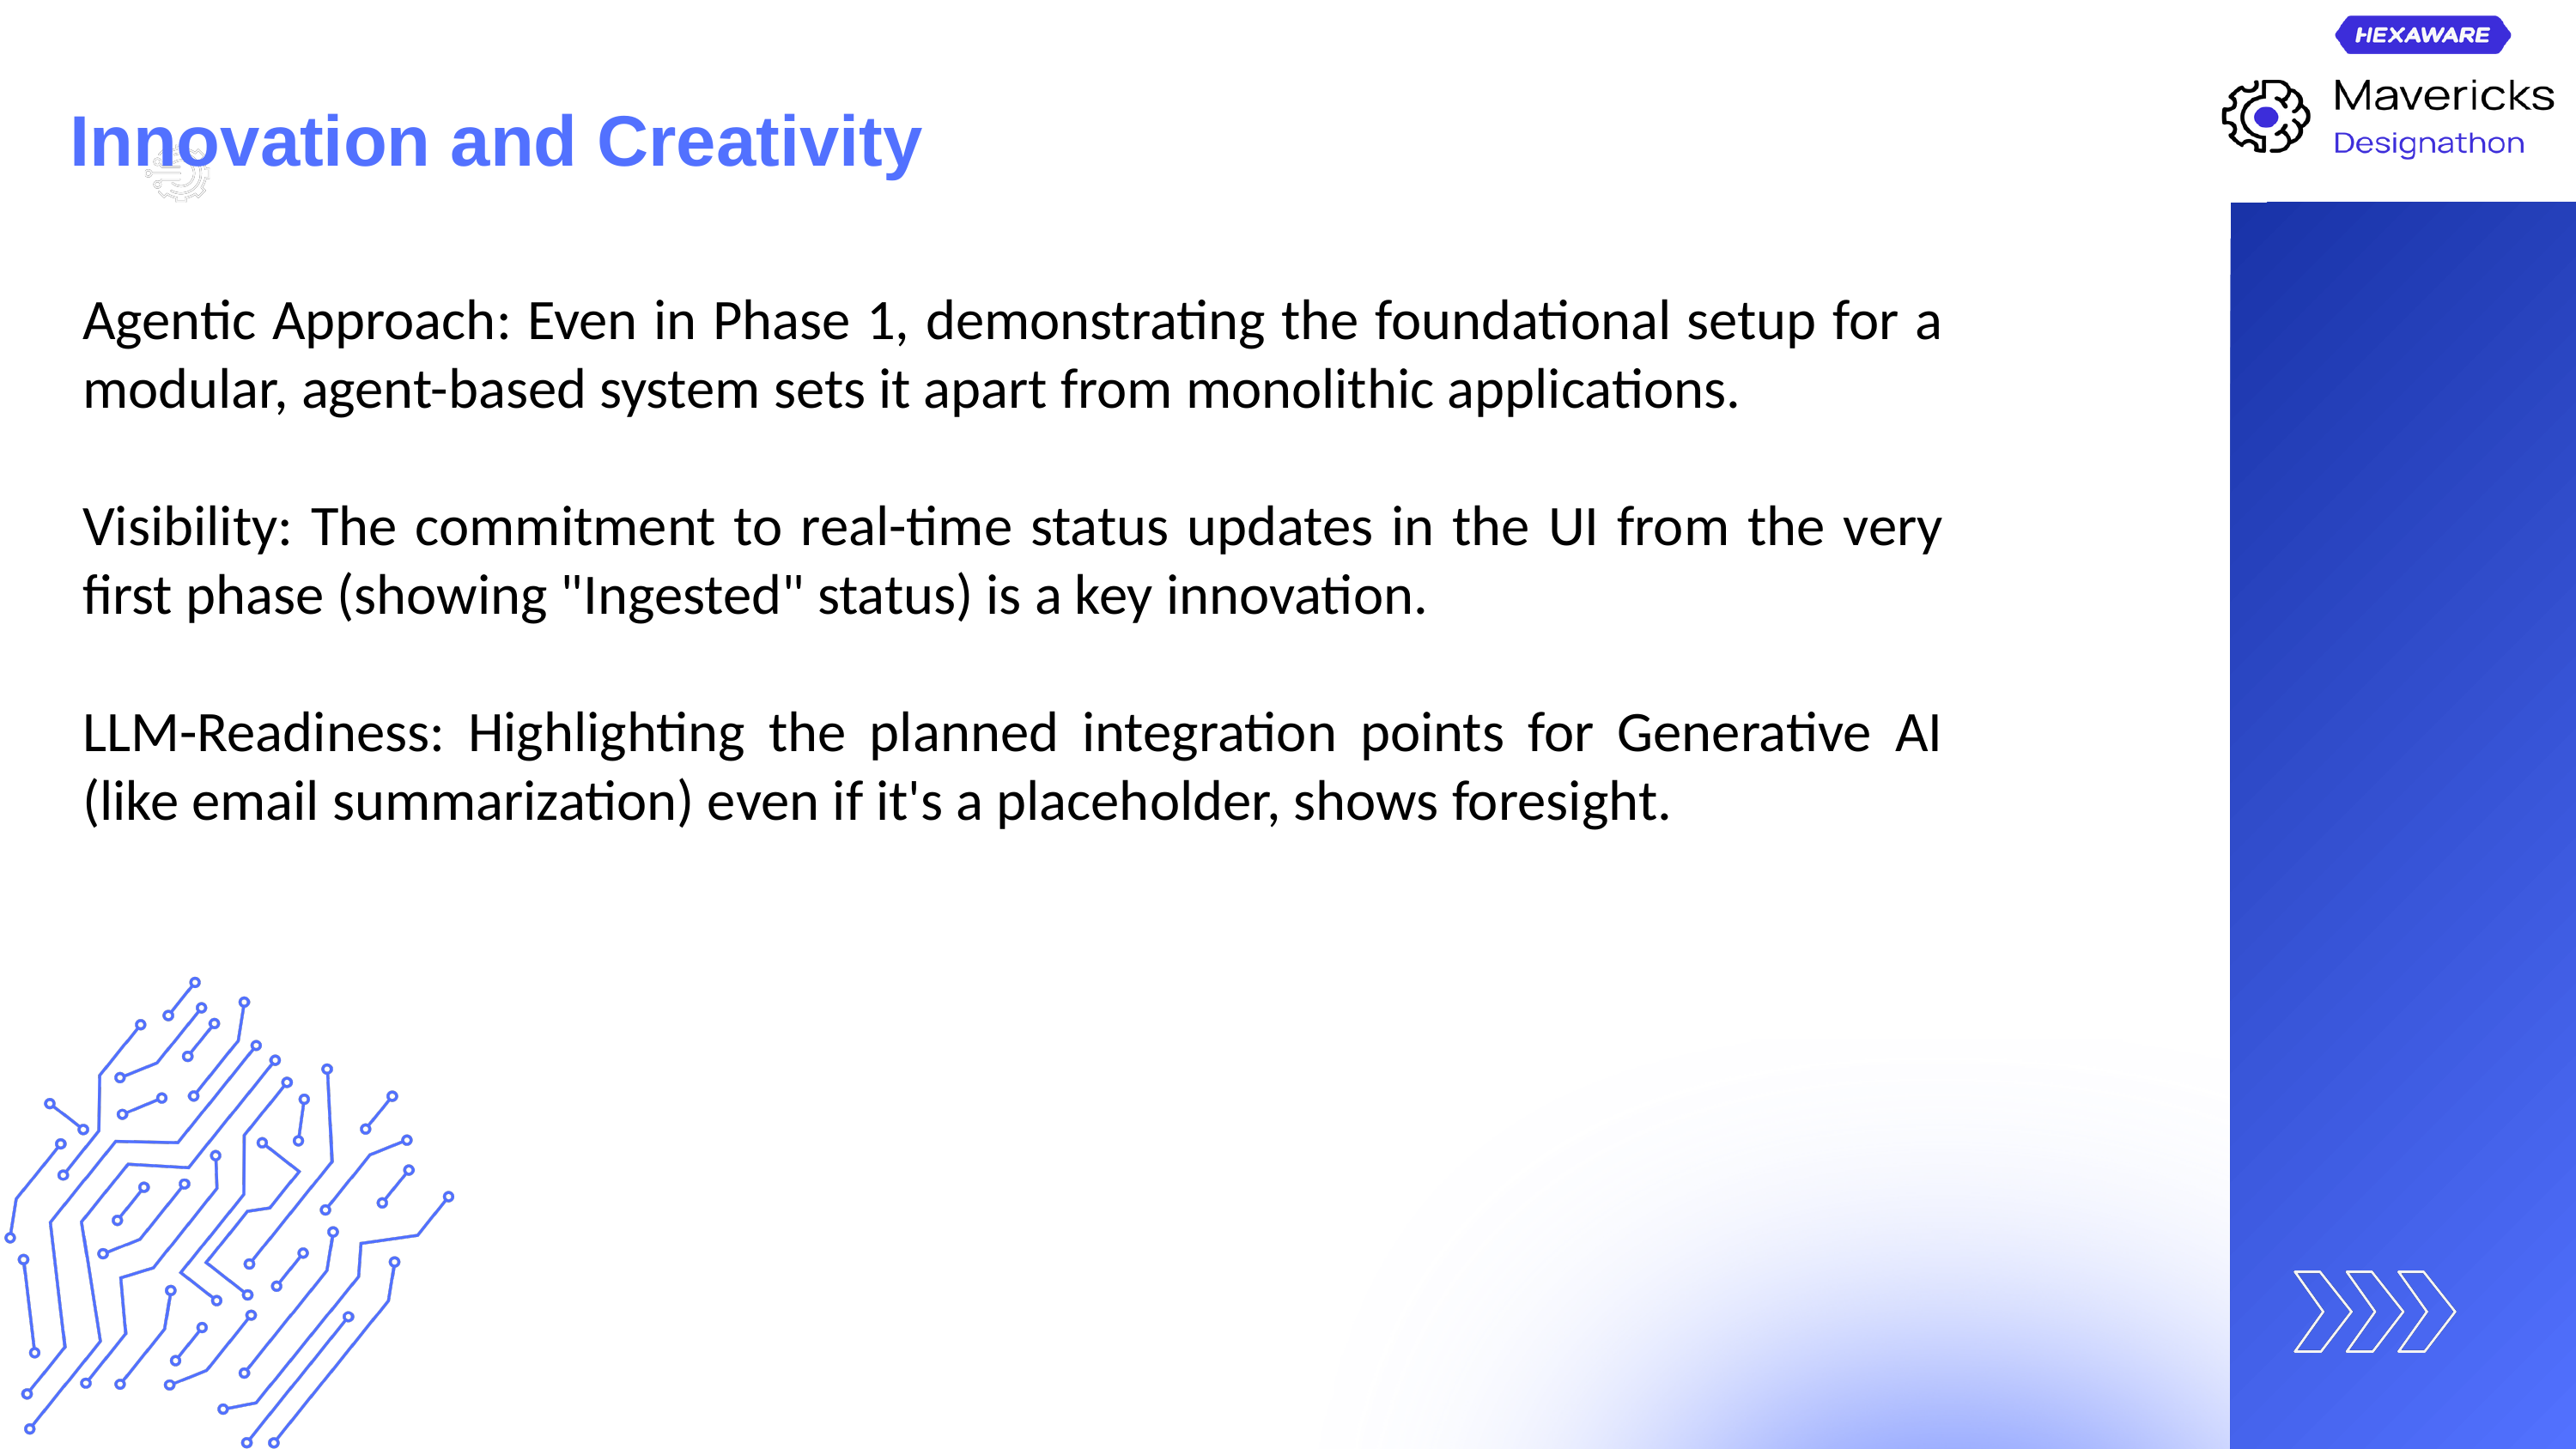

Innovation and Creativity

Agentic Approach: Even in Phase 1, demonstrating the foundational setup for a modular, agent-based system sets it apart from monolithic applications.

Visibility: The commitment to real-time status updates in the UI from the very first phase (showing "Ingested" status) is a key innovation.

LLM-Readiness: Highlighting the planned integration points for Generative AI (like email summarization) even if it's a placeholder, shows foresight.